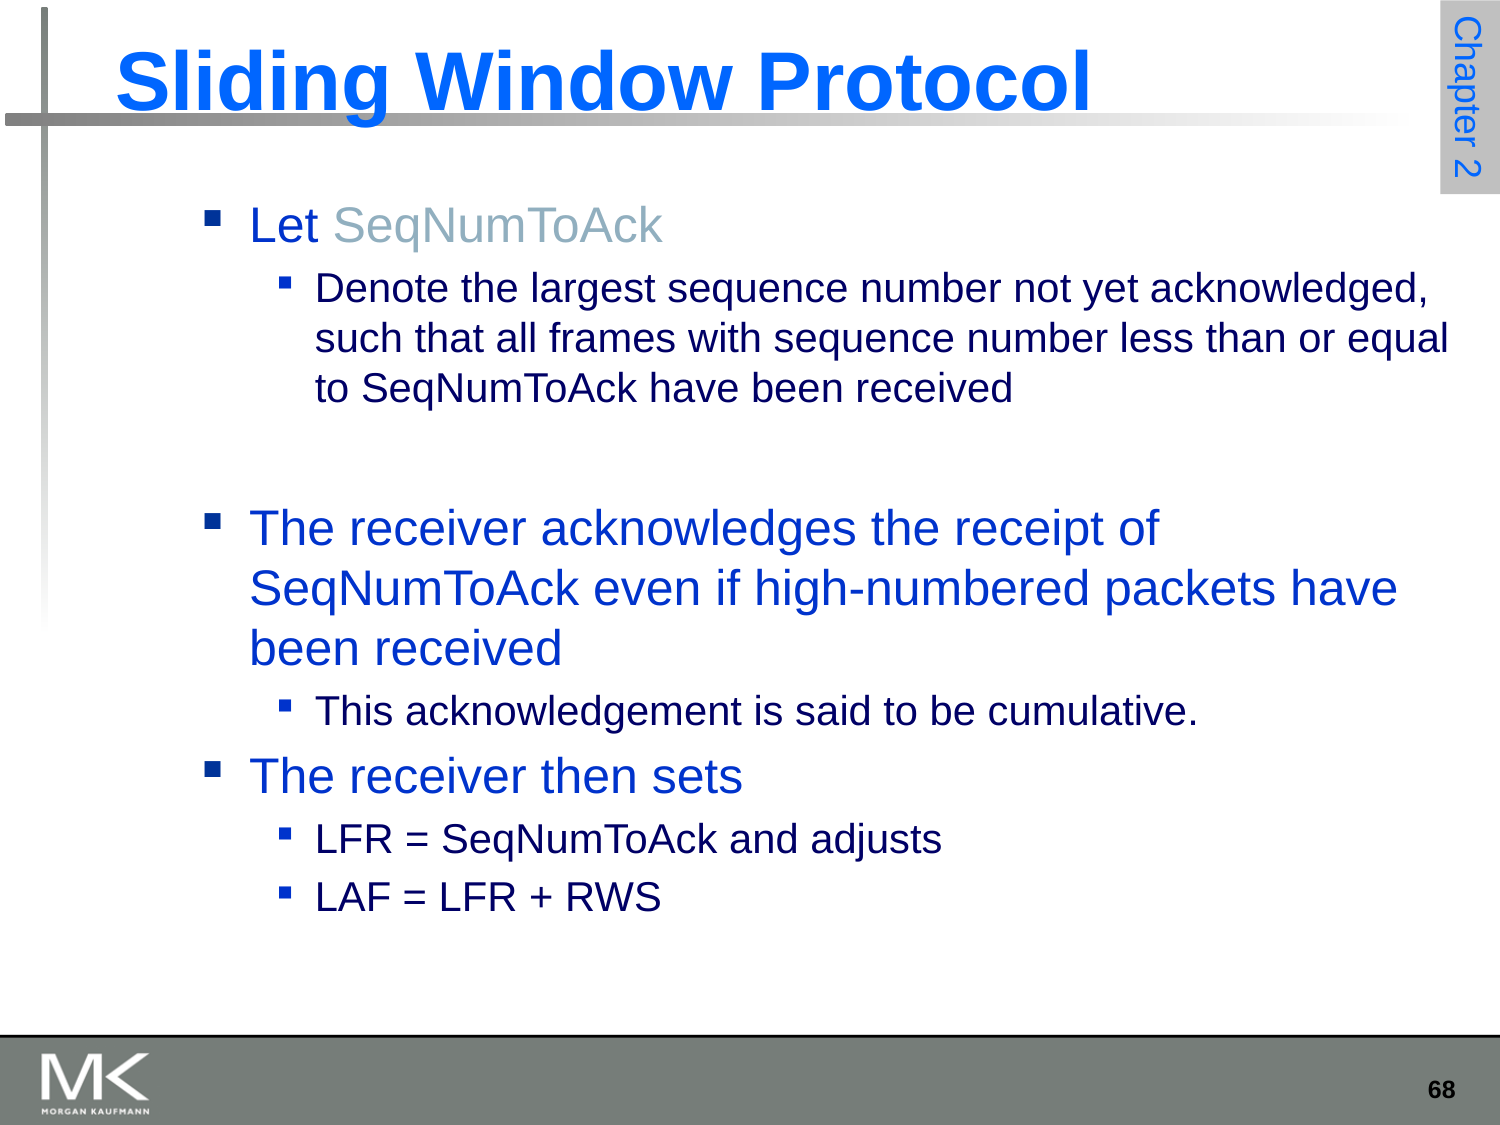

# Sliding Window Protocol
Let SeqNumToAck
Denote the largest sequence number not yet acknowledged, such that all frames with sequence number less than or equal to SeqNumToAck have been received

The receiver acknowledges the receipt of SeqNumToAck even if high-numbered packets have been received
This acknowledgement is said to be cumulative.
The receiver then sets
LFR = SeqNumToAck and adjusts
LAF = LFR + RWS